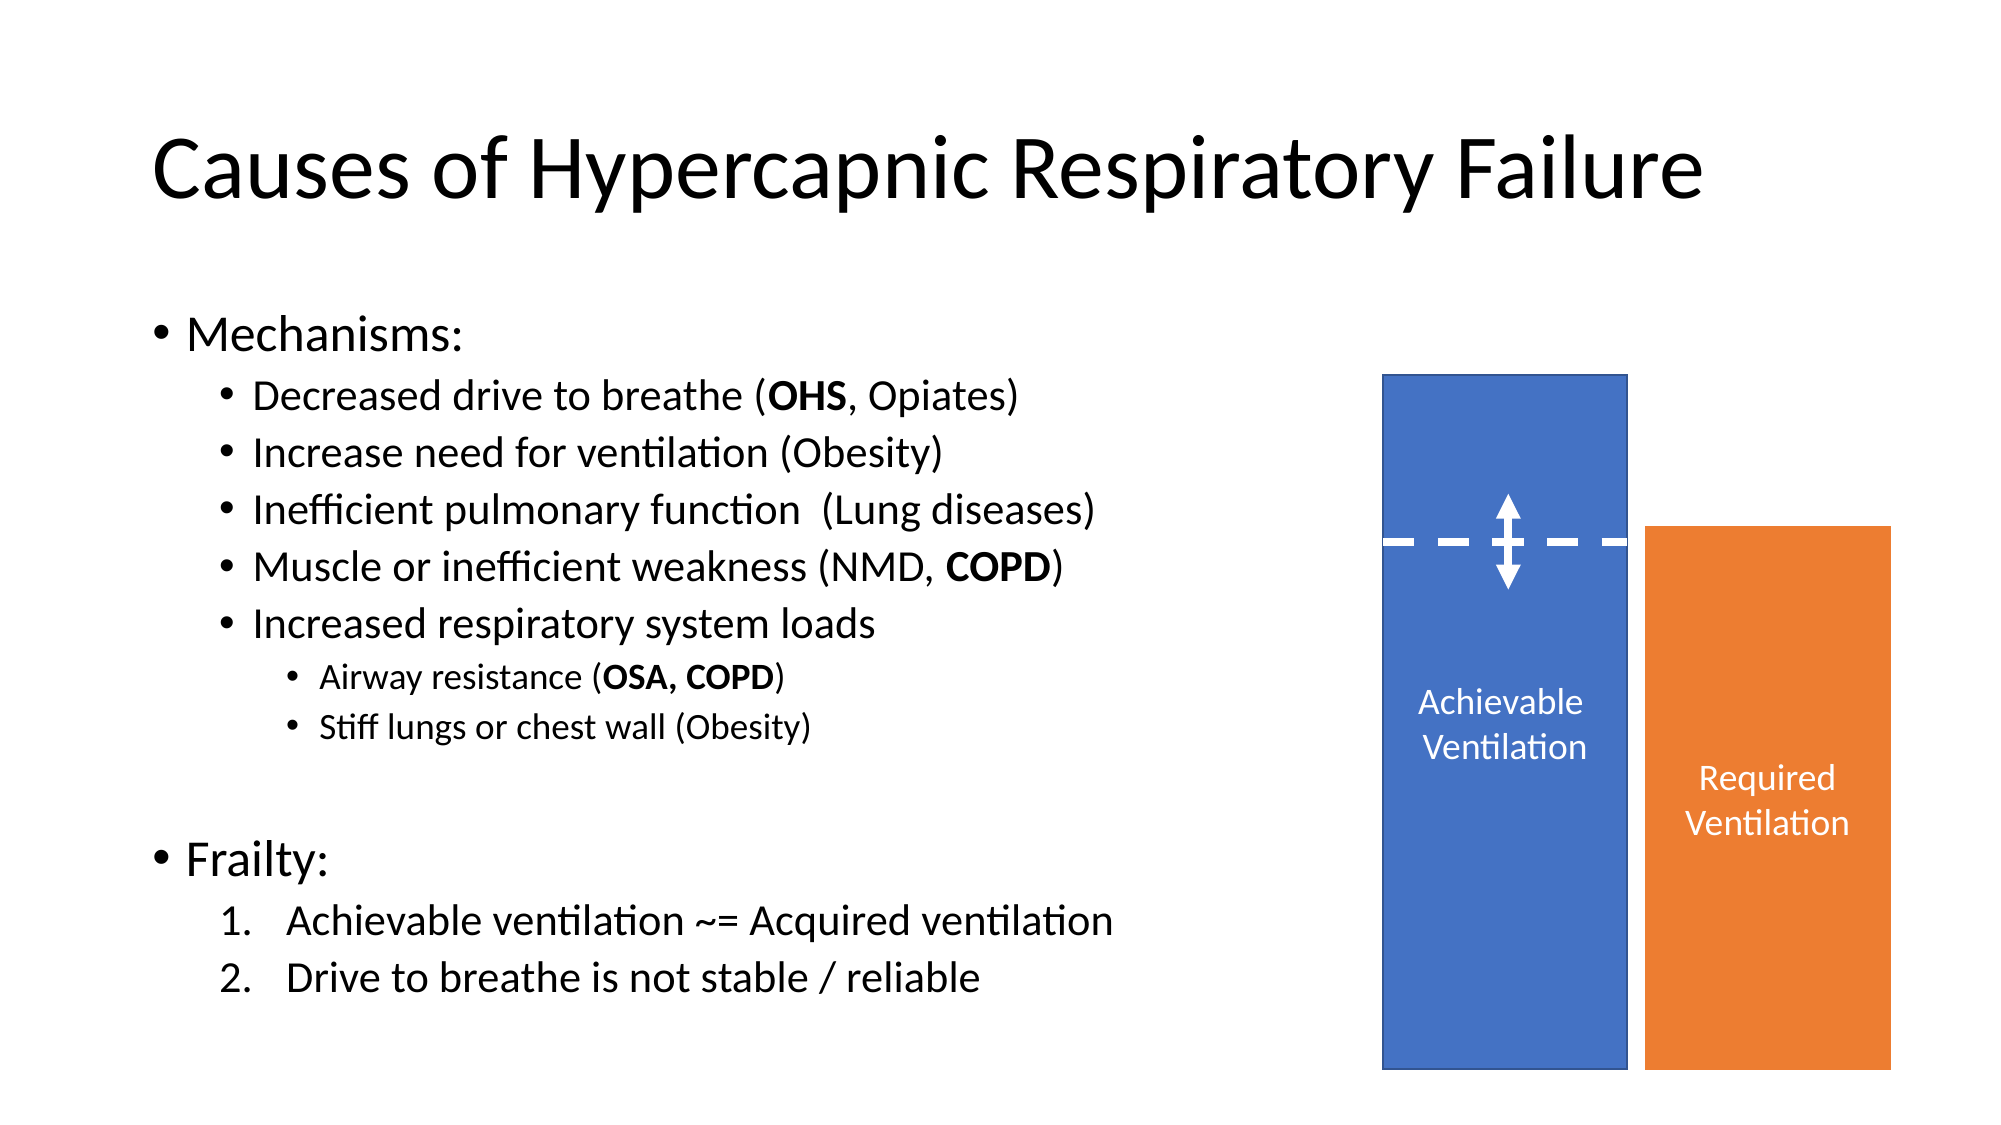

# Causes of Hypercapnic Respiratory Failure
Mechanisms:
Decreased drive to breathe (OHS, Opiates)
Increase need for ventilation (Obesity)
Inefficient pulmonary function  (Lung diseases)
Muscle or inefficient weakness (NMD, COPD)
Increased respiratory system loads
Airway resistance (OSA, COPD)
Stiff lungs or chest wall (Obesity)

Frailty:
Achievable ventilation ~= Acquired ventilation
Drive to breathe is not stable / reliable
Achievable  Ventilation
Required Ventilation